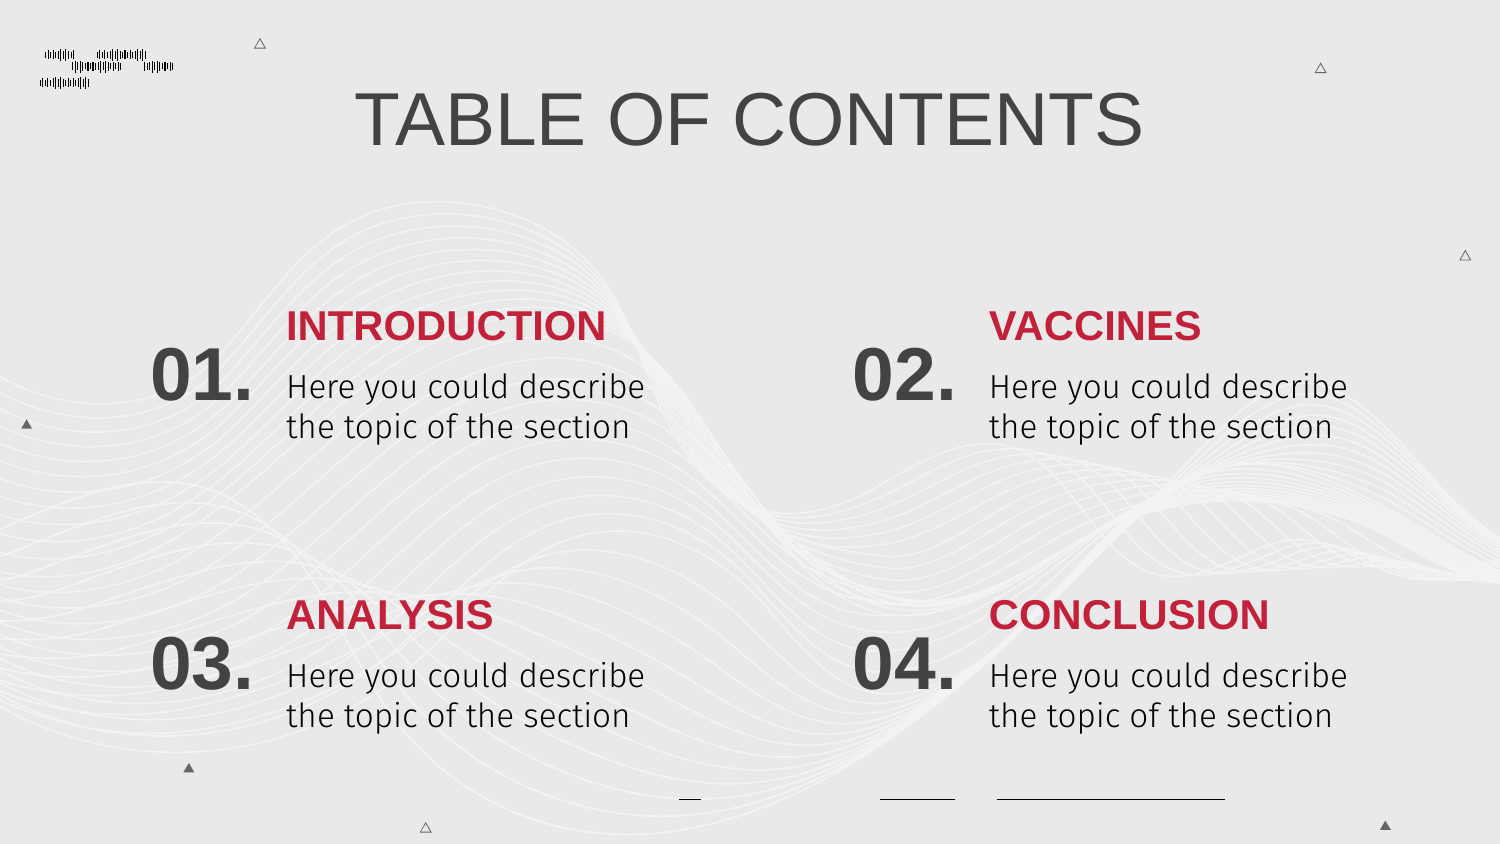

# TABLE OF CONTENTS
01.
INTRODUCTION
02.
VACCINES
Here you could describe the topic of the section
Here you could describe the topic of the section
03.
ANALYSIS
04.
CONCLUSION
Here you could describe the topic of the section
Here you could describe the topic of the section